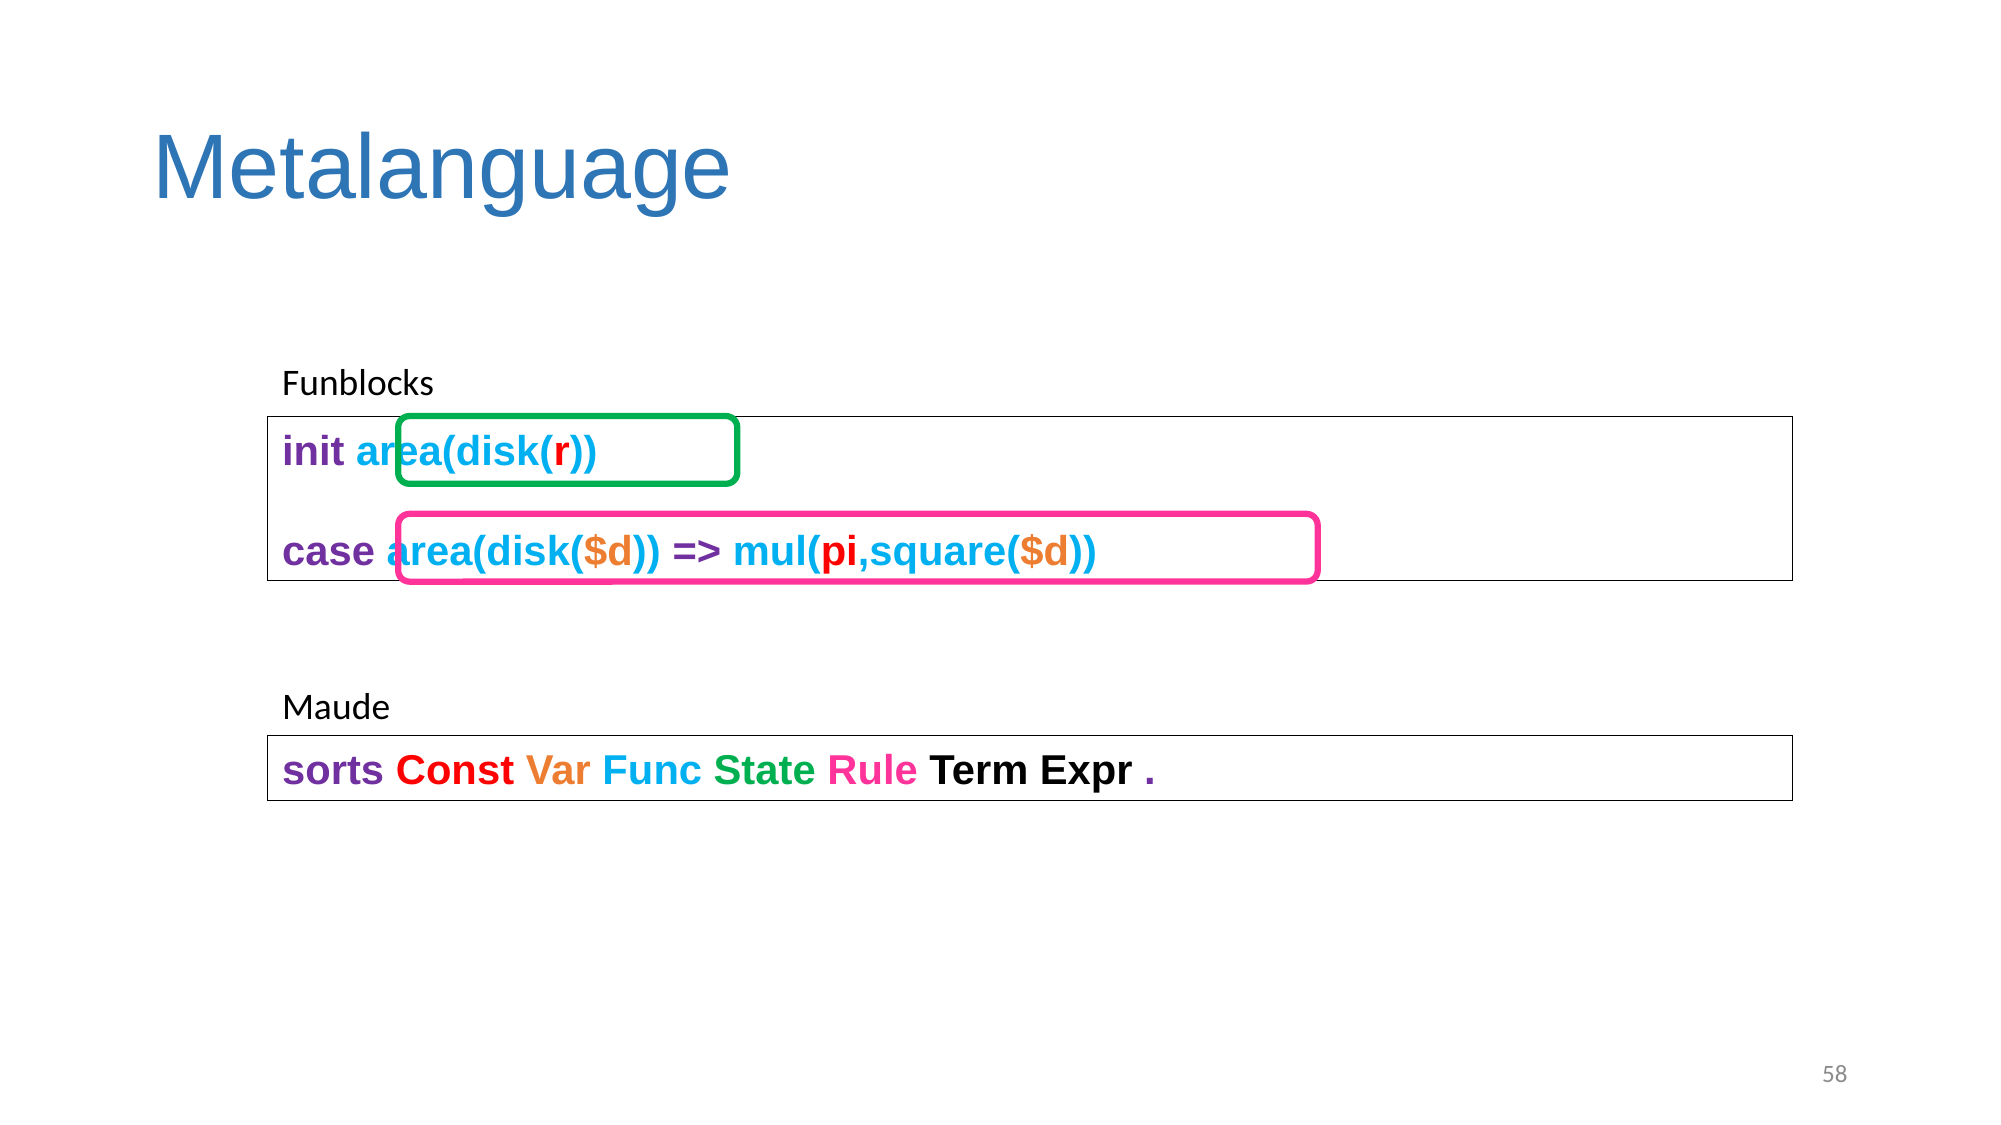

Metalanguage
Funblocks
init area(disk(r))

case area(disk($d)) => mul(pi,square($d))

Maude
sorts Const Var Func State Rule Term Expr .
58